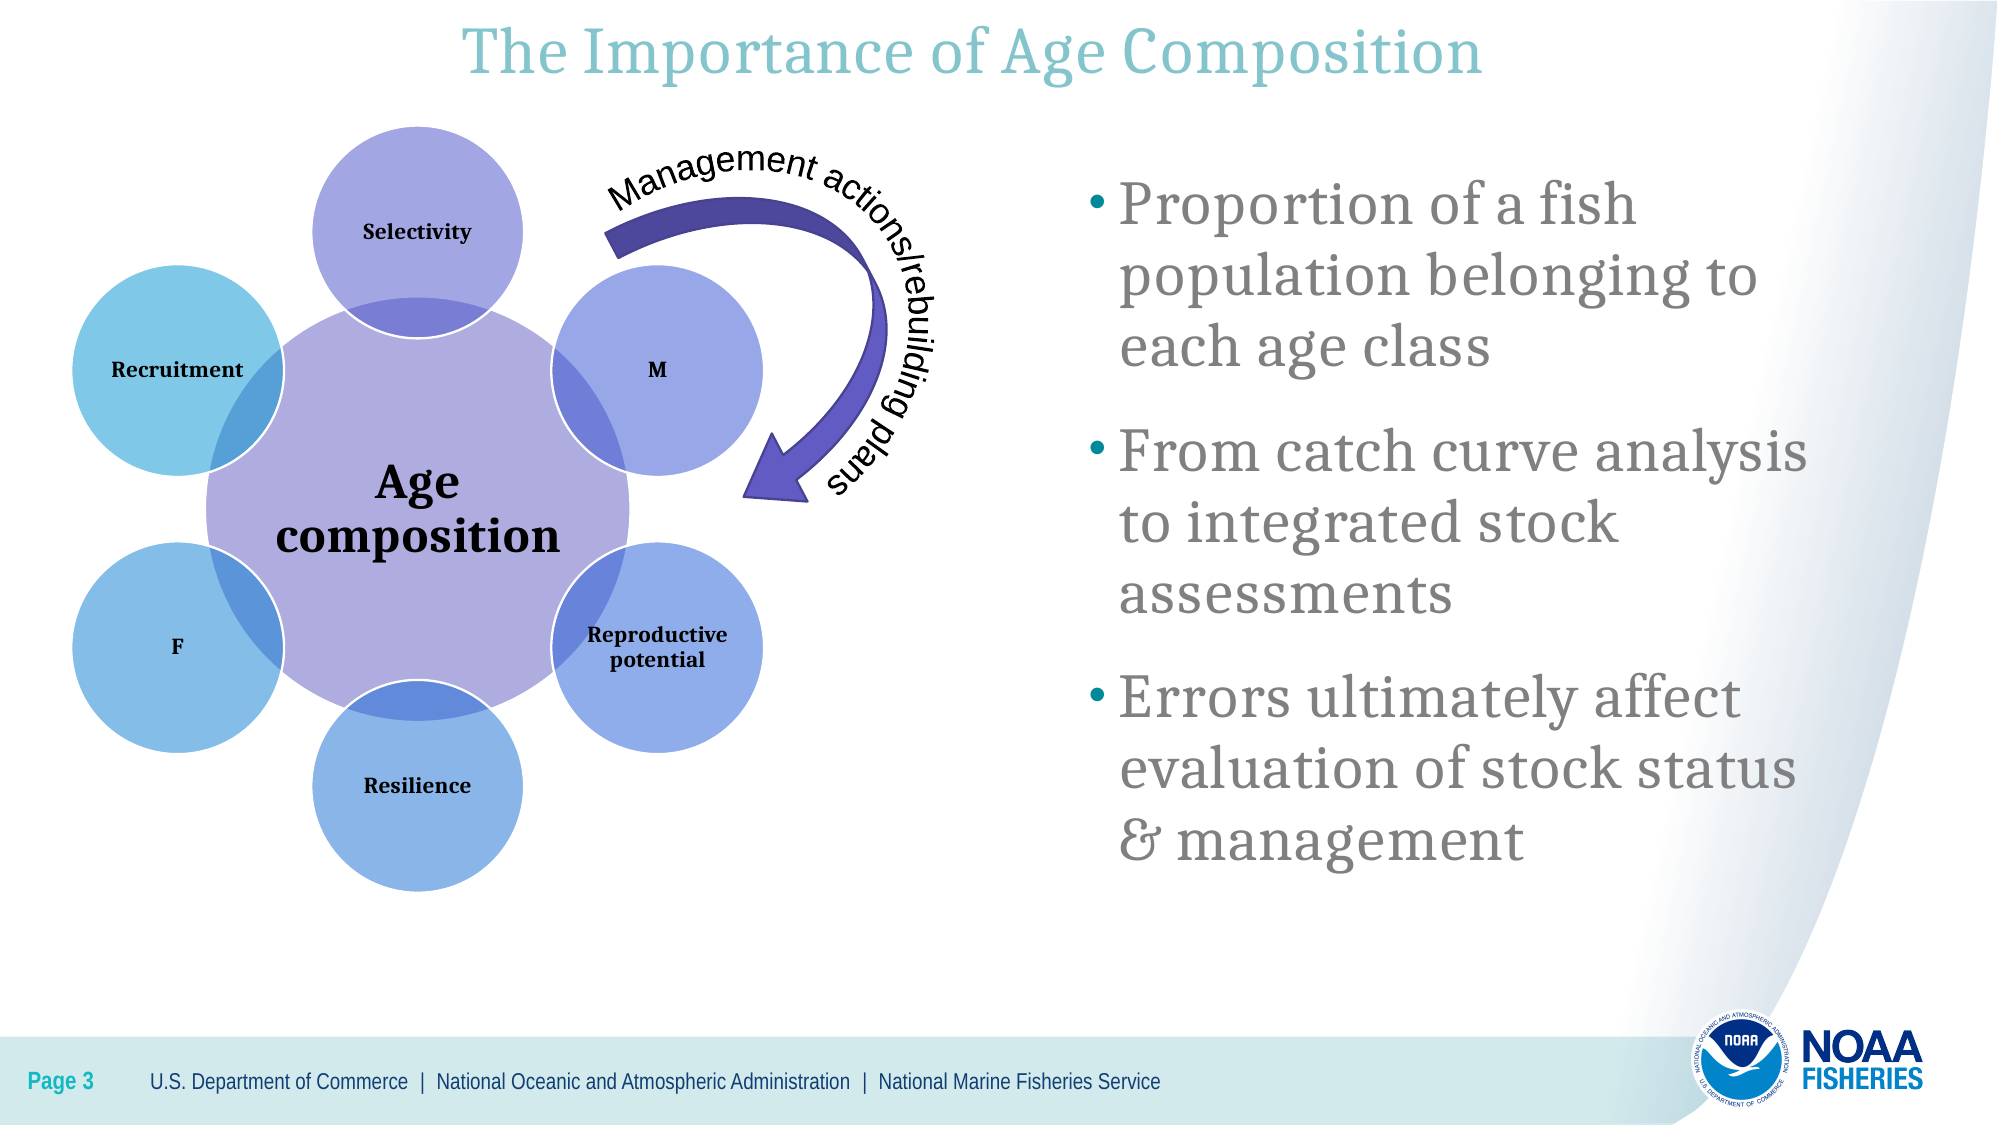

The Importance of Age Composition
Age composition
Selectivity
M
Reproductive potential
Resilience
F
Recruitment
Management actions/rebuilding plans
Proportion of a fish population belonging to each age class
From catch curve analysis to integrated stock assessments
Errors ultimately affect evaluation of stock status & management